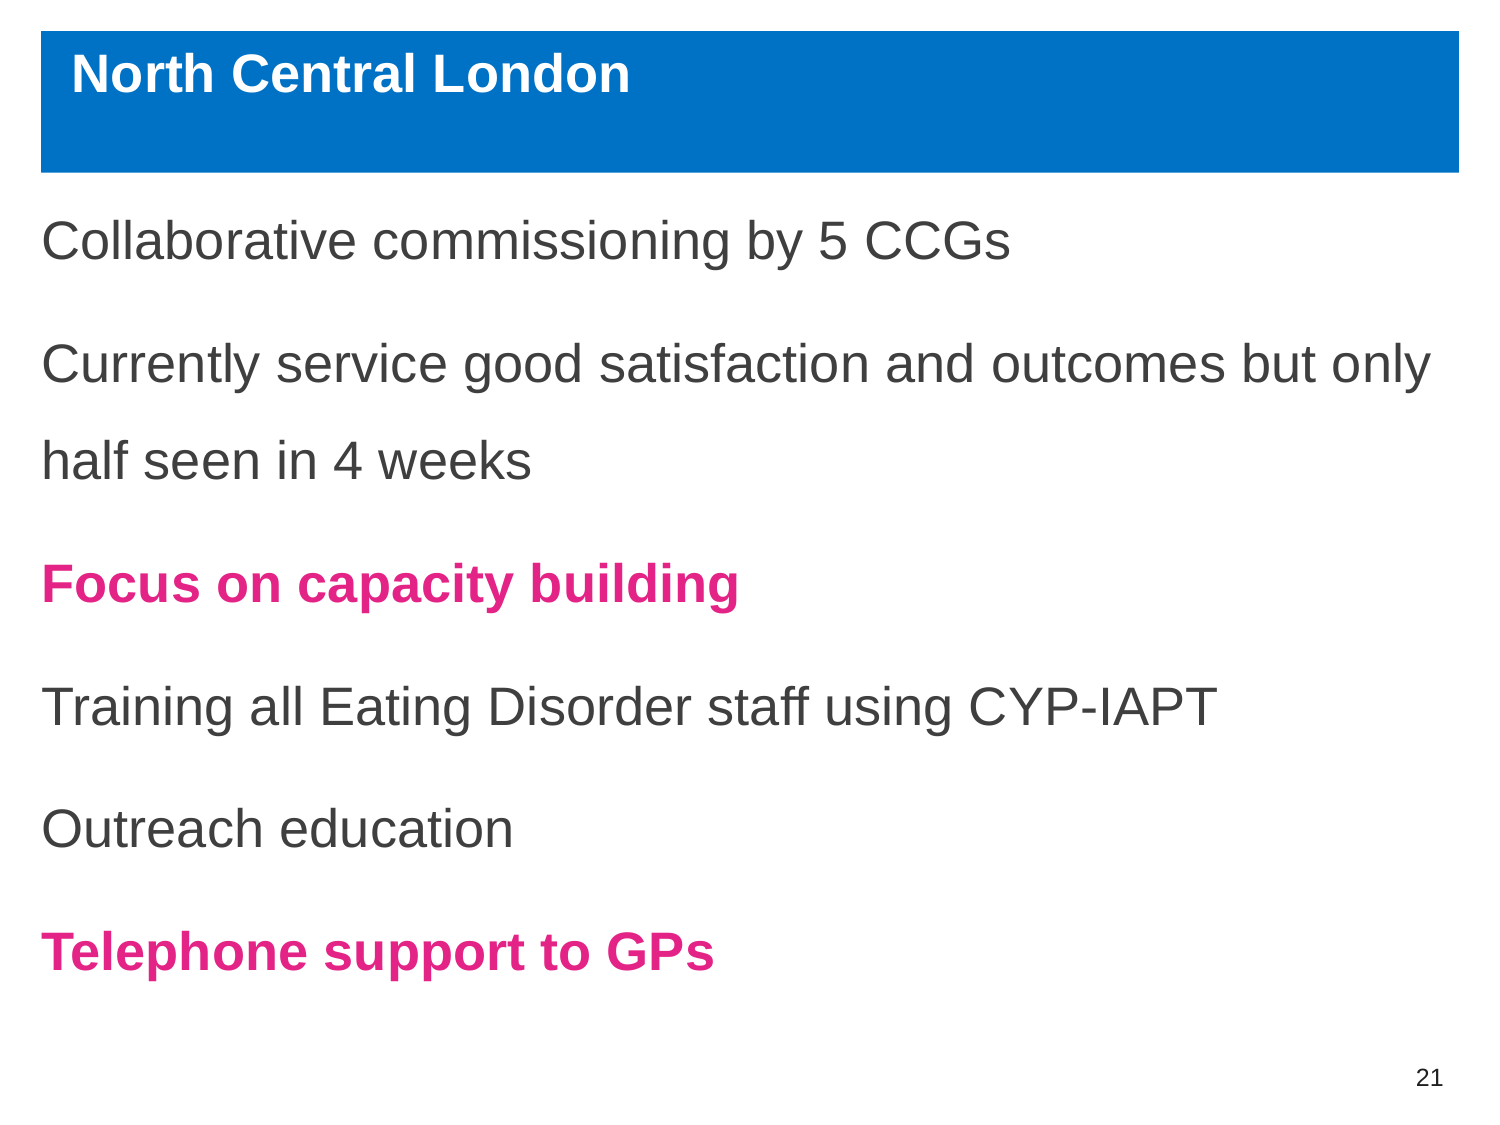

# North Central London
Collaborative commissioning by 5 CCGs
Currently service good satisfaction and outcomes but only half seen in 4 weeks
Focus on capacity building
Training all Eating Disorder staff using CYP-IAPT
Outreach education
Telephone support to GPs

21